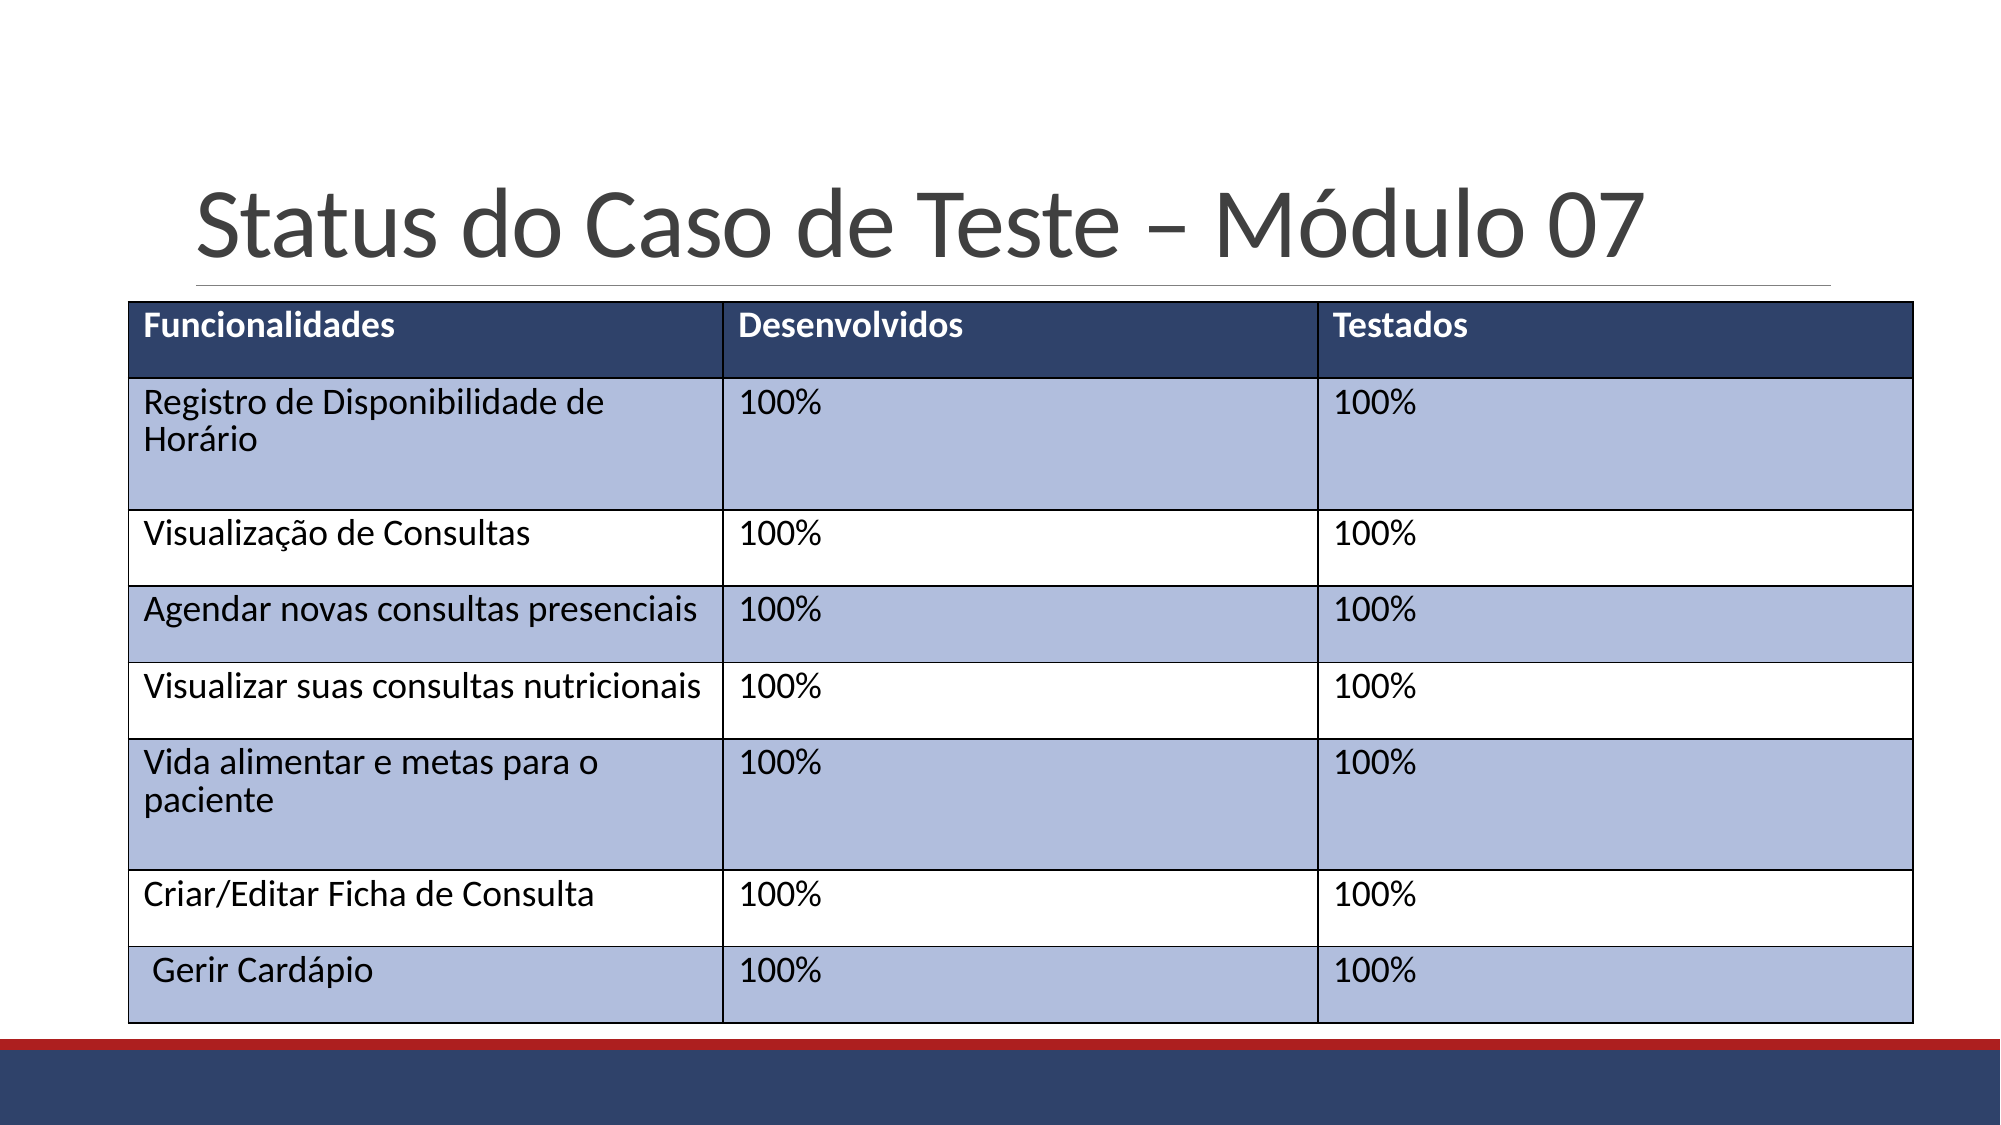

# Status do Caso de Teste – Módulo 07
| Funcionalidades | Desenvolvidos | Testados |
| --- | --- | --- |
| Registro de Disponibilidade de Horário | 100% | 100% |
| Visualização de Consultas | 100% | 100% |
| Agendar novas consultas presenciais | 100% | 100% |
| Visualizar suas consultas nutricionais | 100% | 100% |
| Vida alimentar e metas para o paciente | 100% | 100% |
| Criar/Editar Ficha de Consulta | 100% | 100% |
| Gerir Cardápio | 100% | 100% |